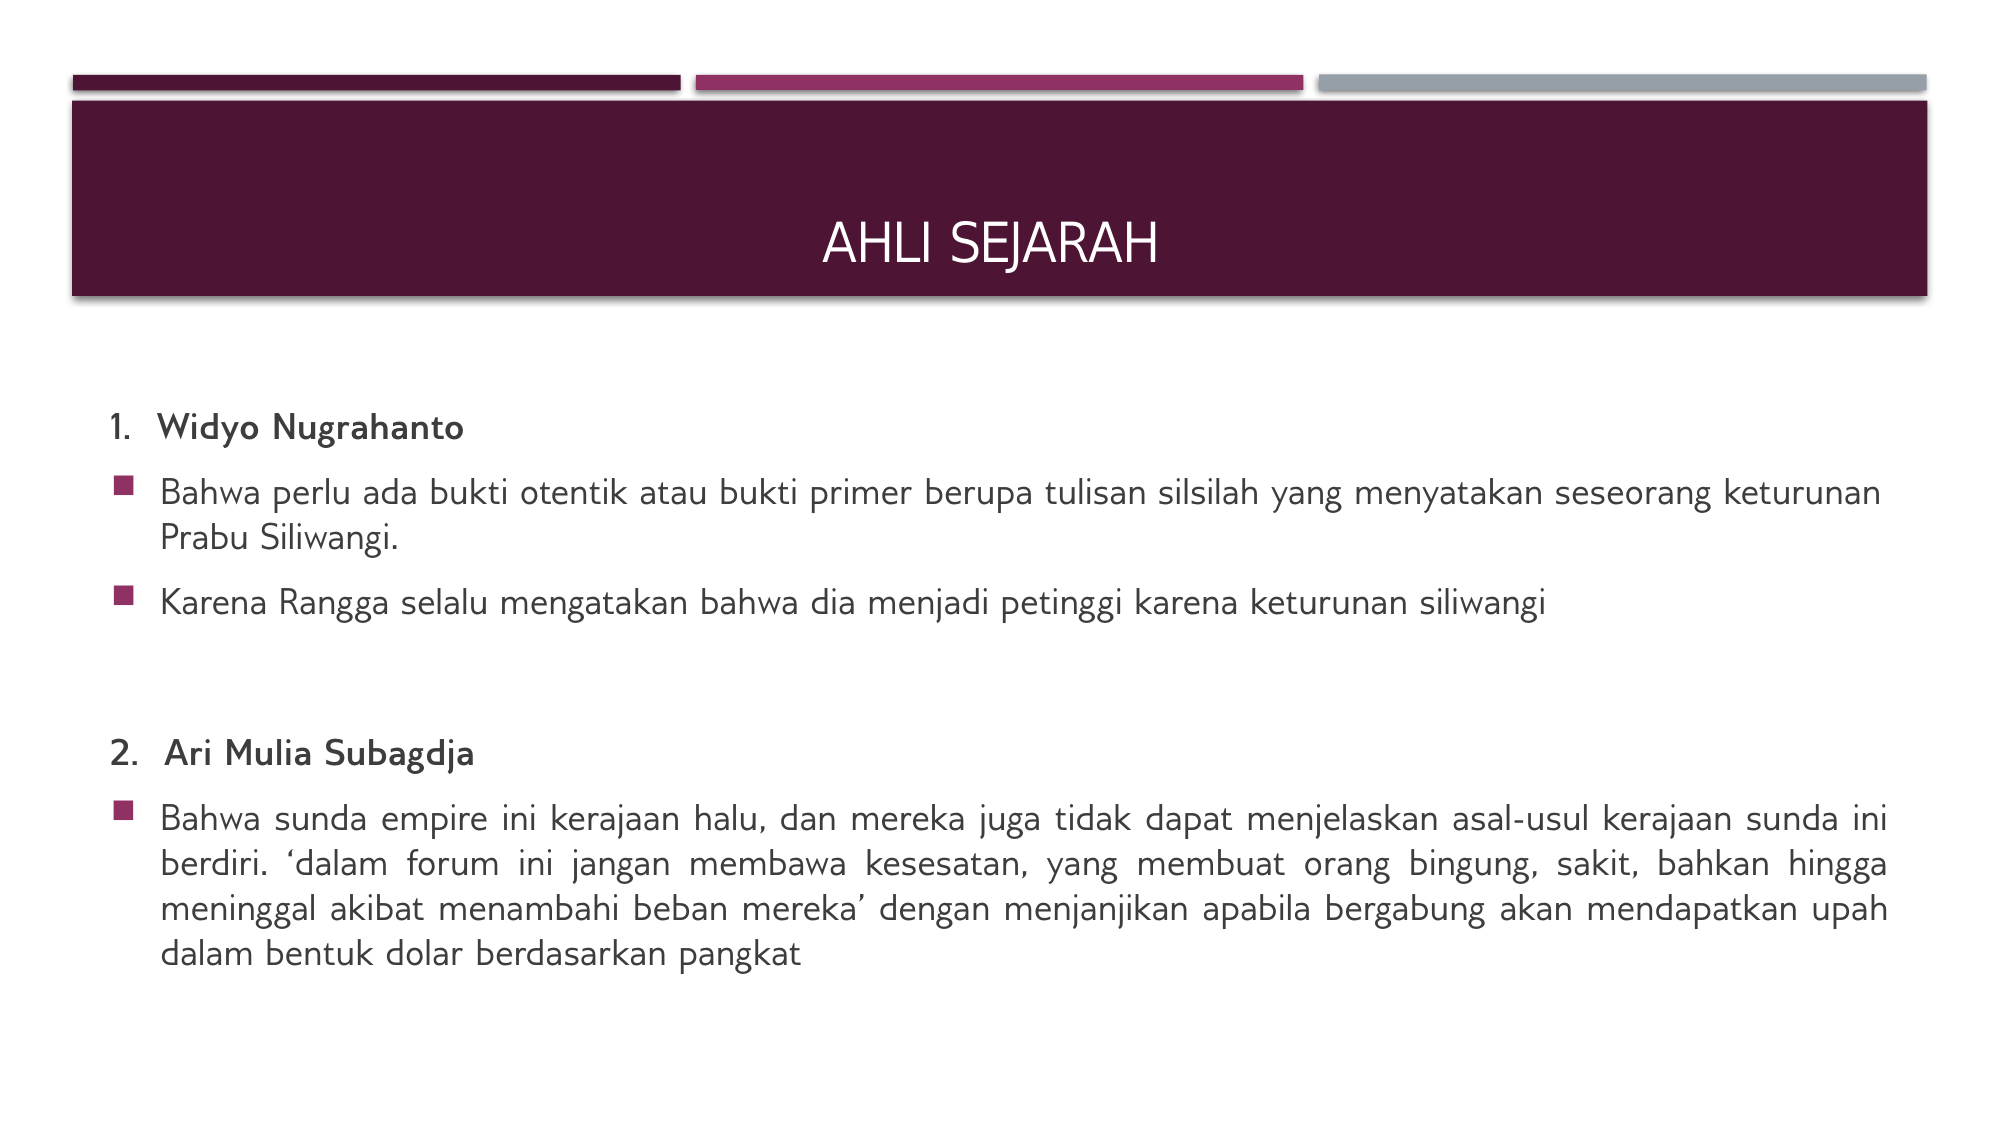

# ahli sejarah
1.  Widyo Nugrahanto
Bahwa perlu ada bukti otentik atau bukti primer berupa tulisan silsilah yang menyatakan seseorang keturunan Prabu Siliwangi.
Karena Rangga selalu mengatakan bahwa dia menjadi petinggi karena keturunan siliwangi

2.  Ari Mulia Subagdja
Bahwa sunda empire ini kerajaan halu, dan mereka juga tidak dapat menjelaskan asal-usul kerajaan sunda ini berdiri. ‘dalam forum ini jangan membawa kesesatan, yang membuat orang bingung, sakit, bahkan hingga meninggal akibat menambahi beban mereka’ dengan menjanjikan apabila bergabung akan mendapatkan upah dalam bentuk dolar berdasarkan pangkat